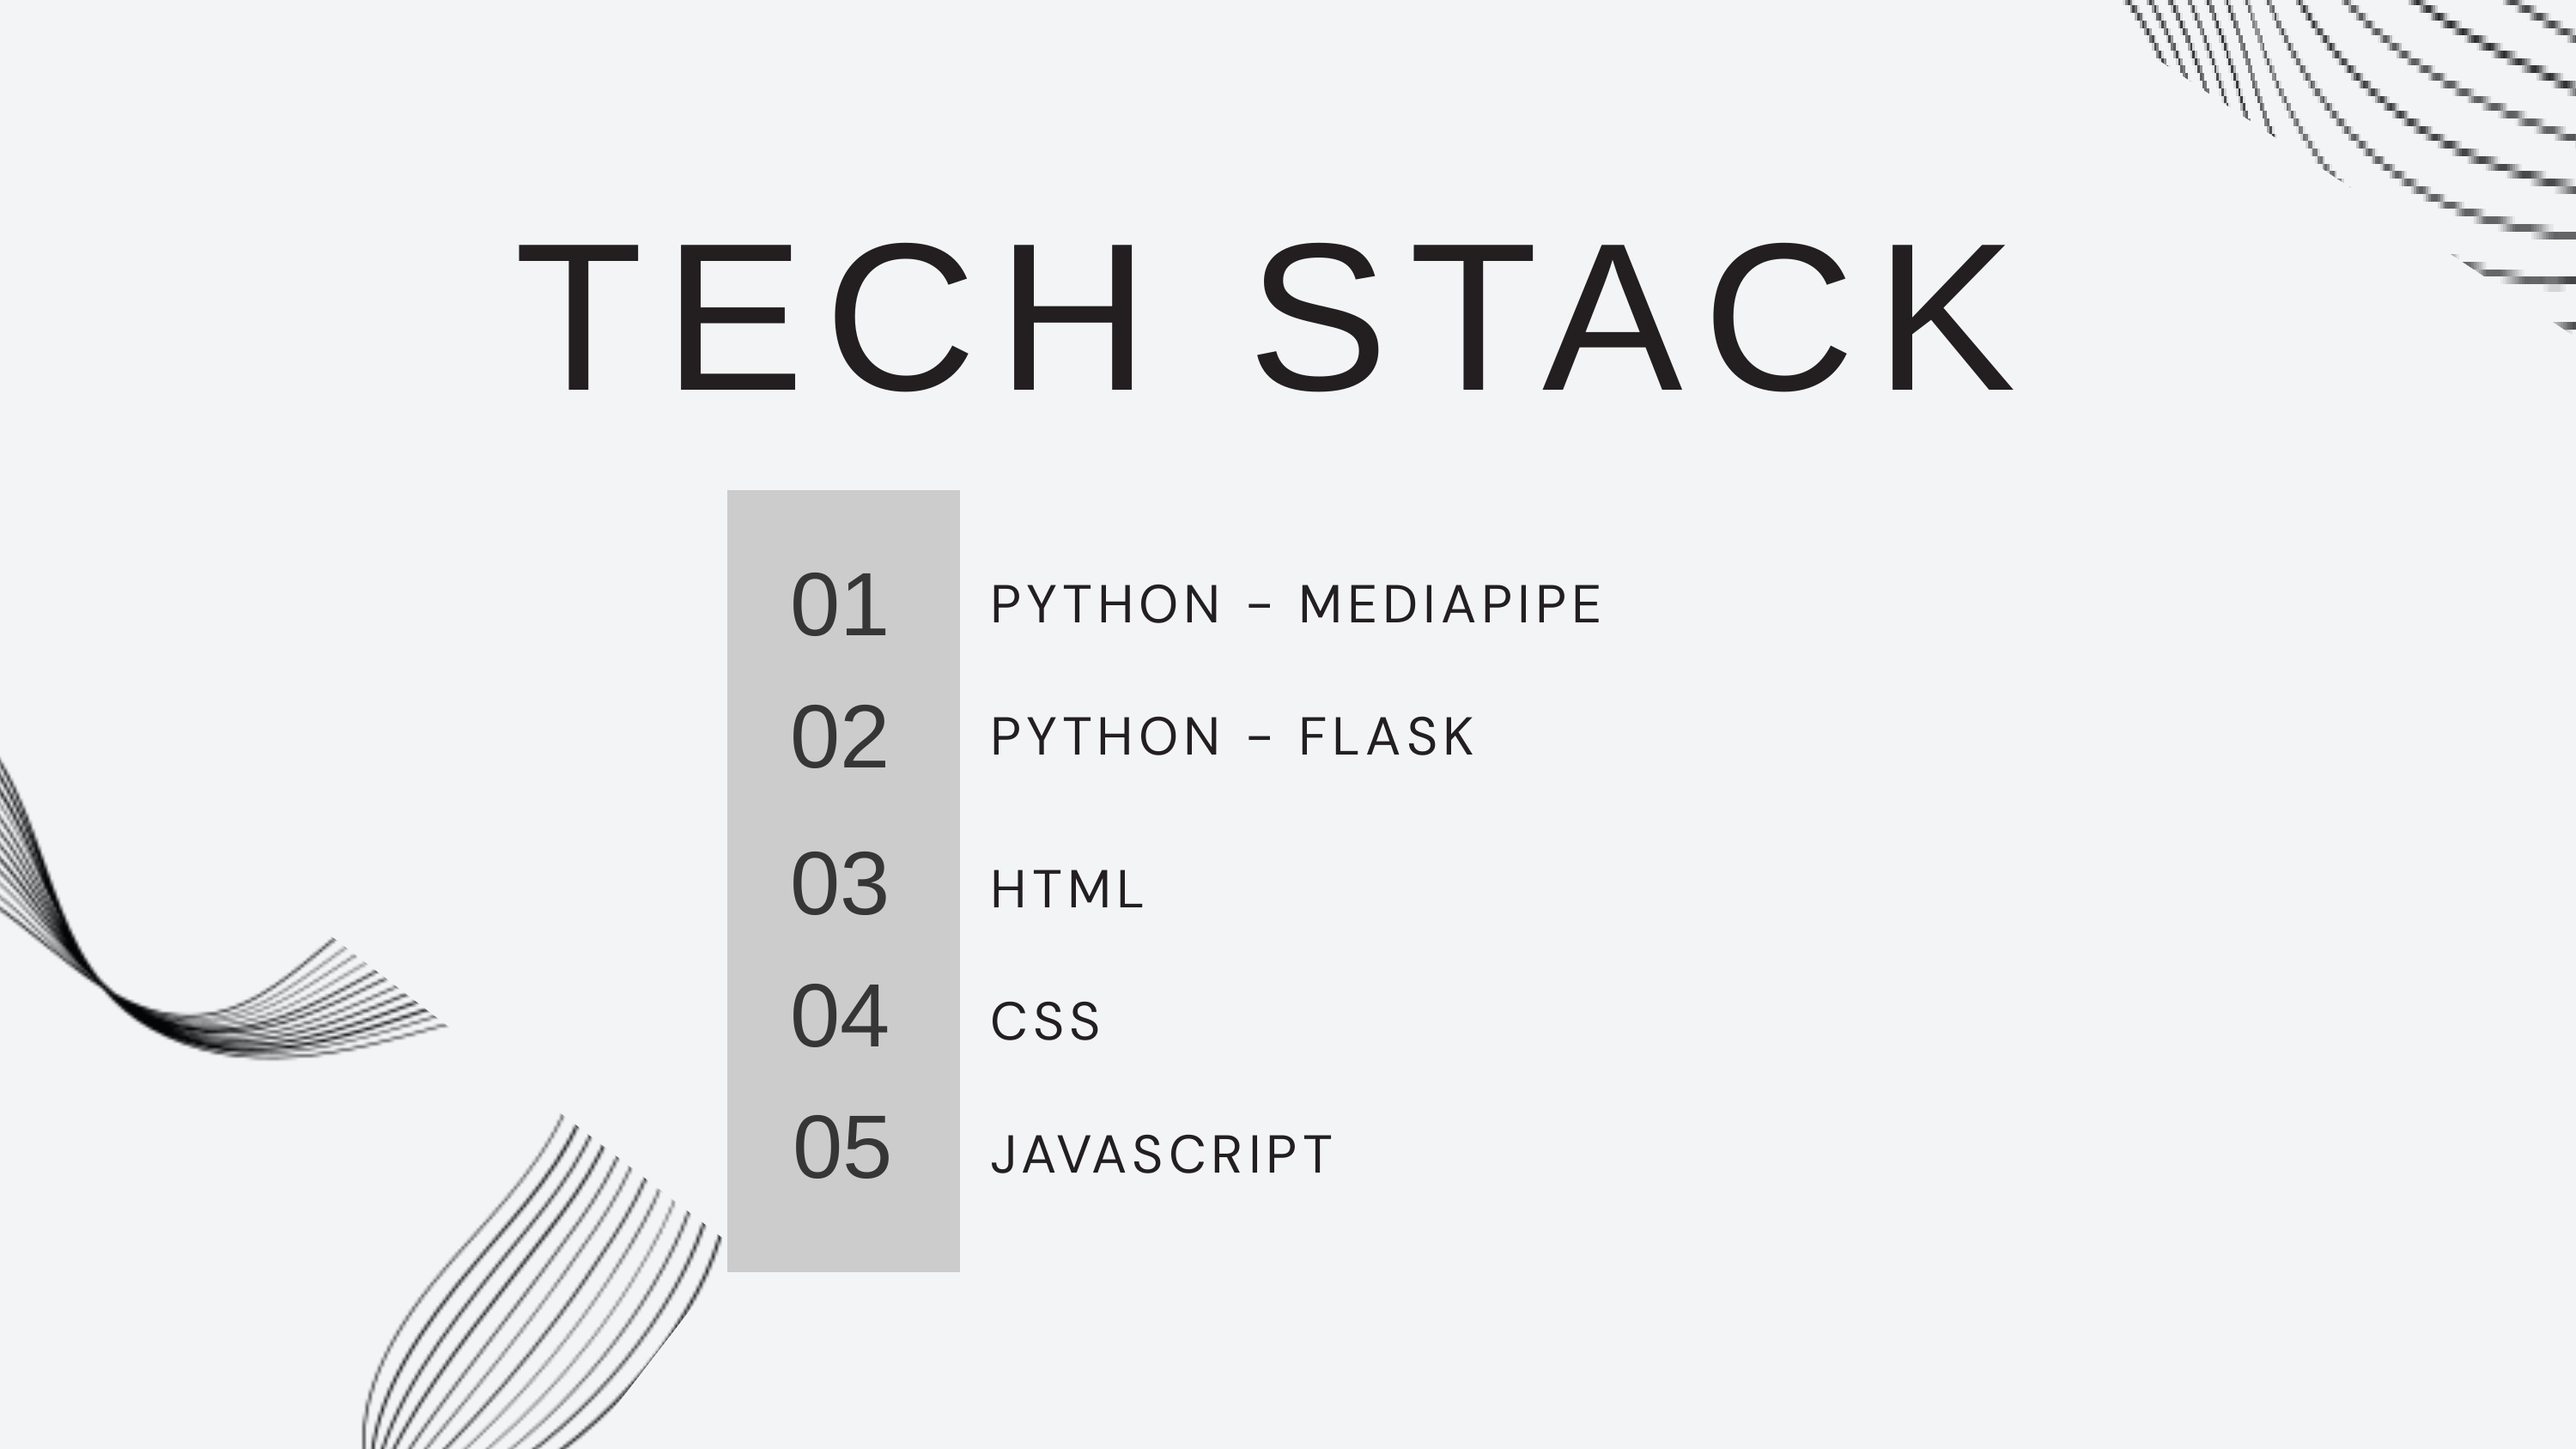

TECH STACK

01
PYTHON - MEDIAPIPE
02
PYTHON - FLASK

03
HTML
04
CSS
05
JAVASCRIPT